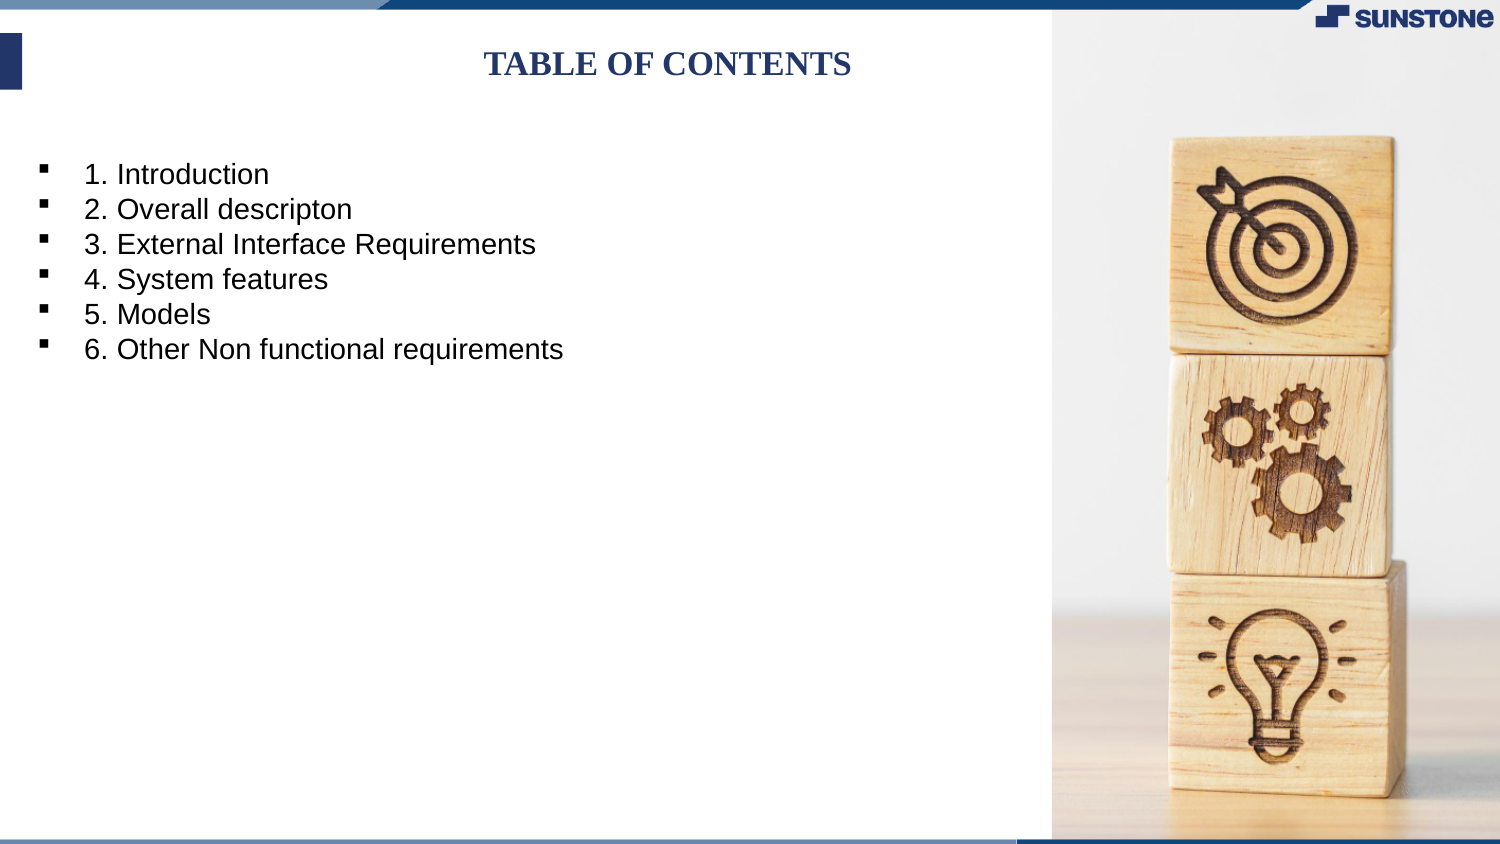

# TABLE OF CONTENTS
1. Introduction
2. Overall descripton
3. External Interface Requirements
4. System features
5. Models
6. Other Non functional requirements